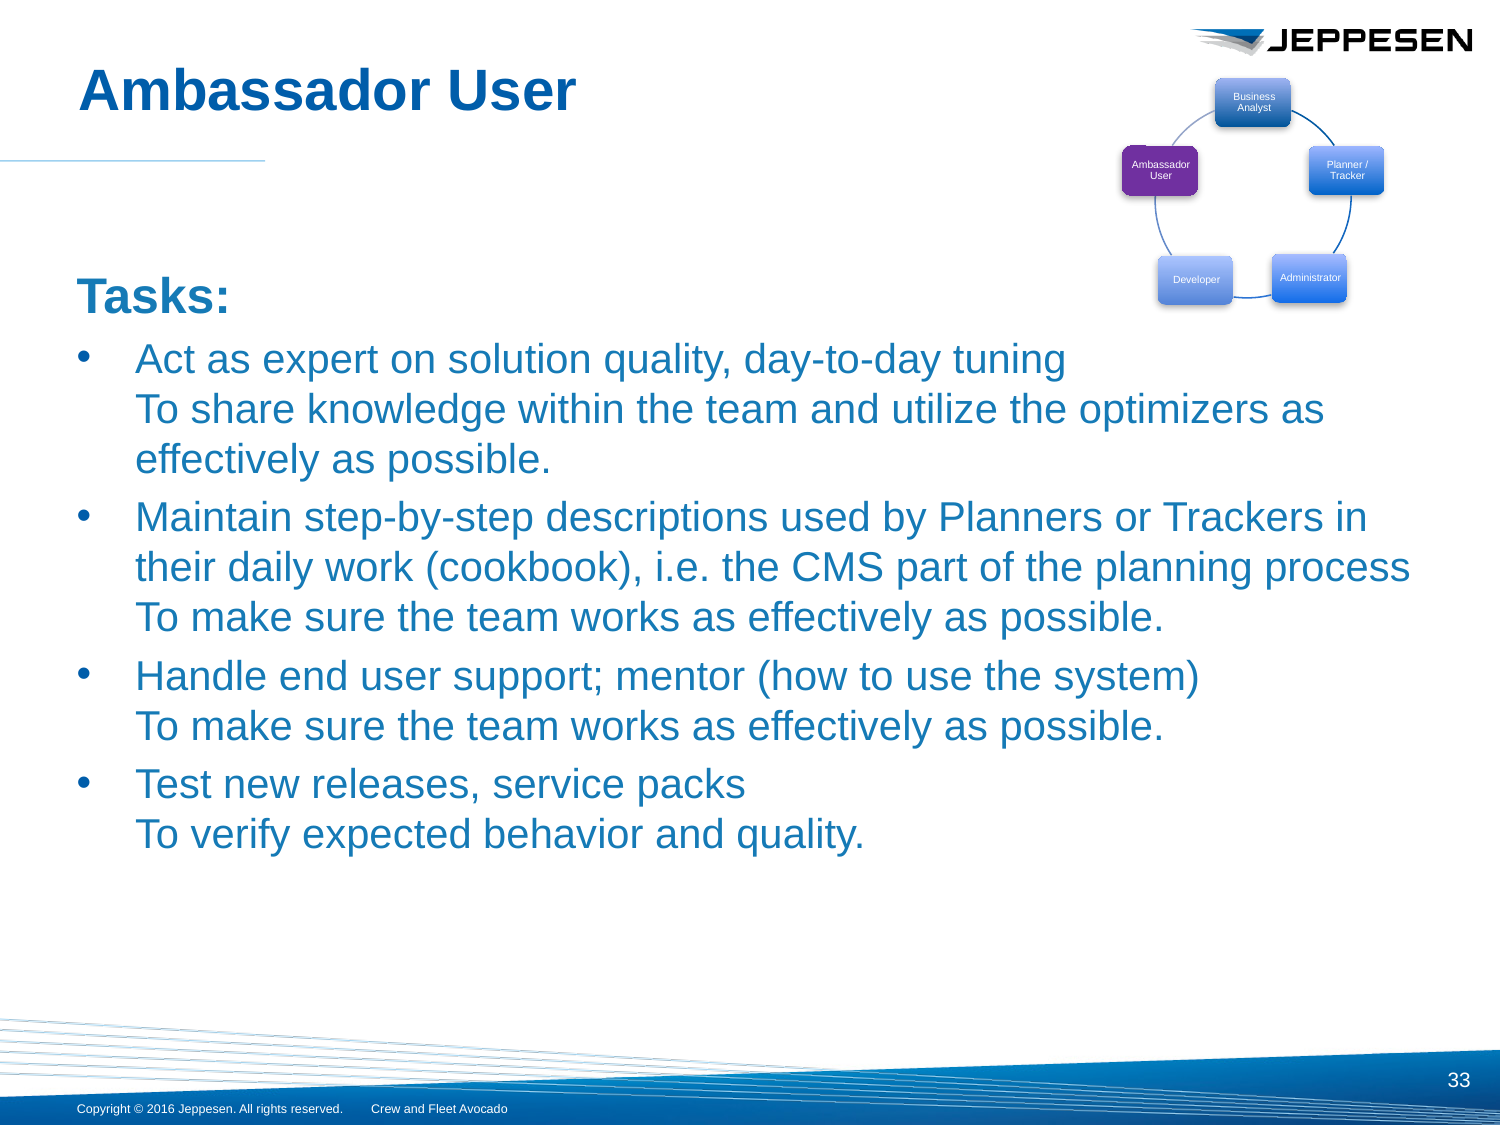

# Ambassador User
Business Analyst
Planner / Tracker
Administrator
Developer
Ambassador User

Tasks:
Act as expert on solution quality, day-to-day tuning
To share knowledge within the team and utilize the optimizers as effectively as possible.
Maintain step-by-step descriptions used by Planners or Trackers in their daily work (cookbook), i.e. the CMS part of the planning process
To make sure the team works as effectively as possible.
Handle end user support; mentor (how to use the system)
To make sure the team works as effectively as possible.
Test new releases, service packs
To verify expected behavior and quality.
33